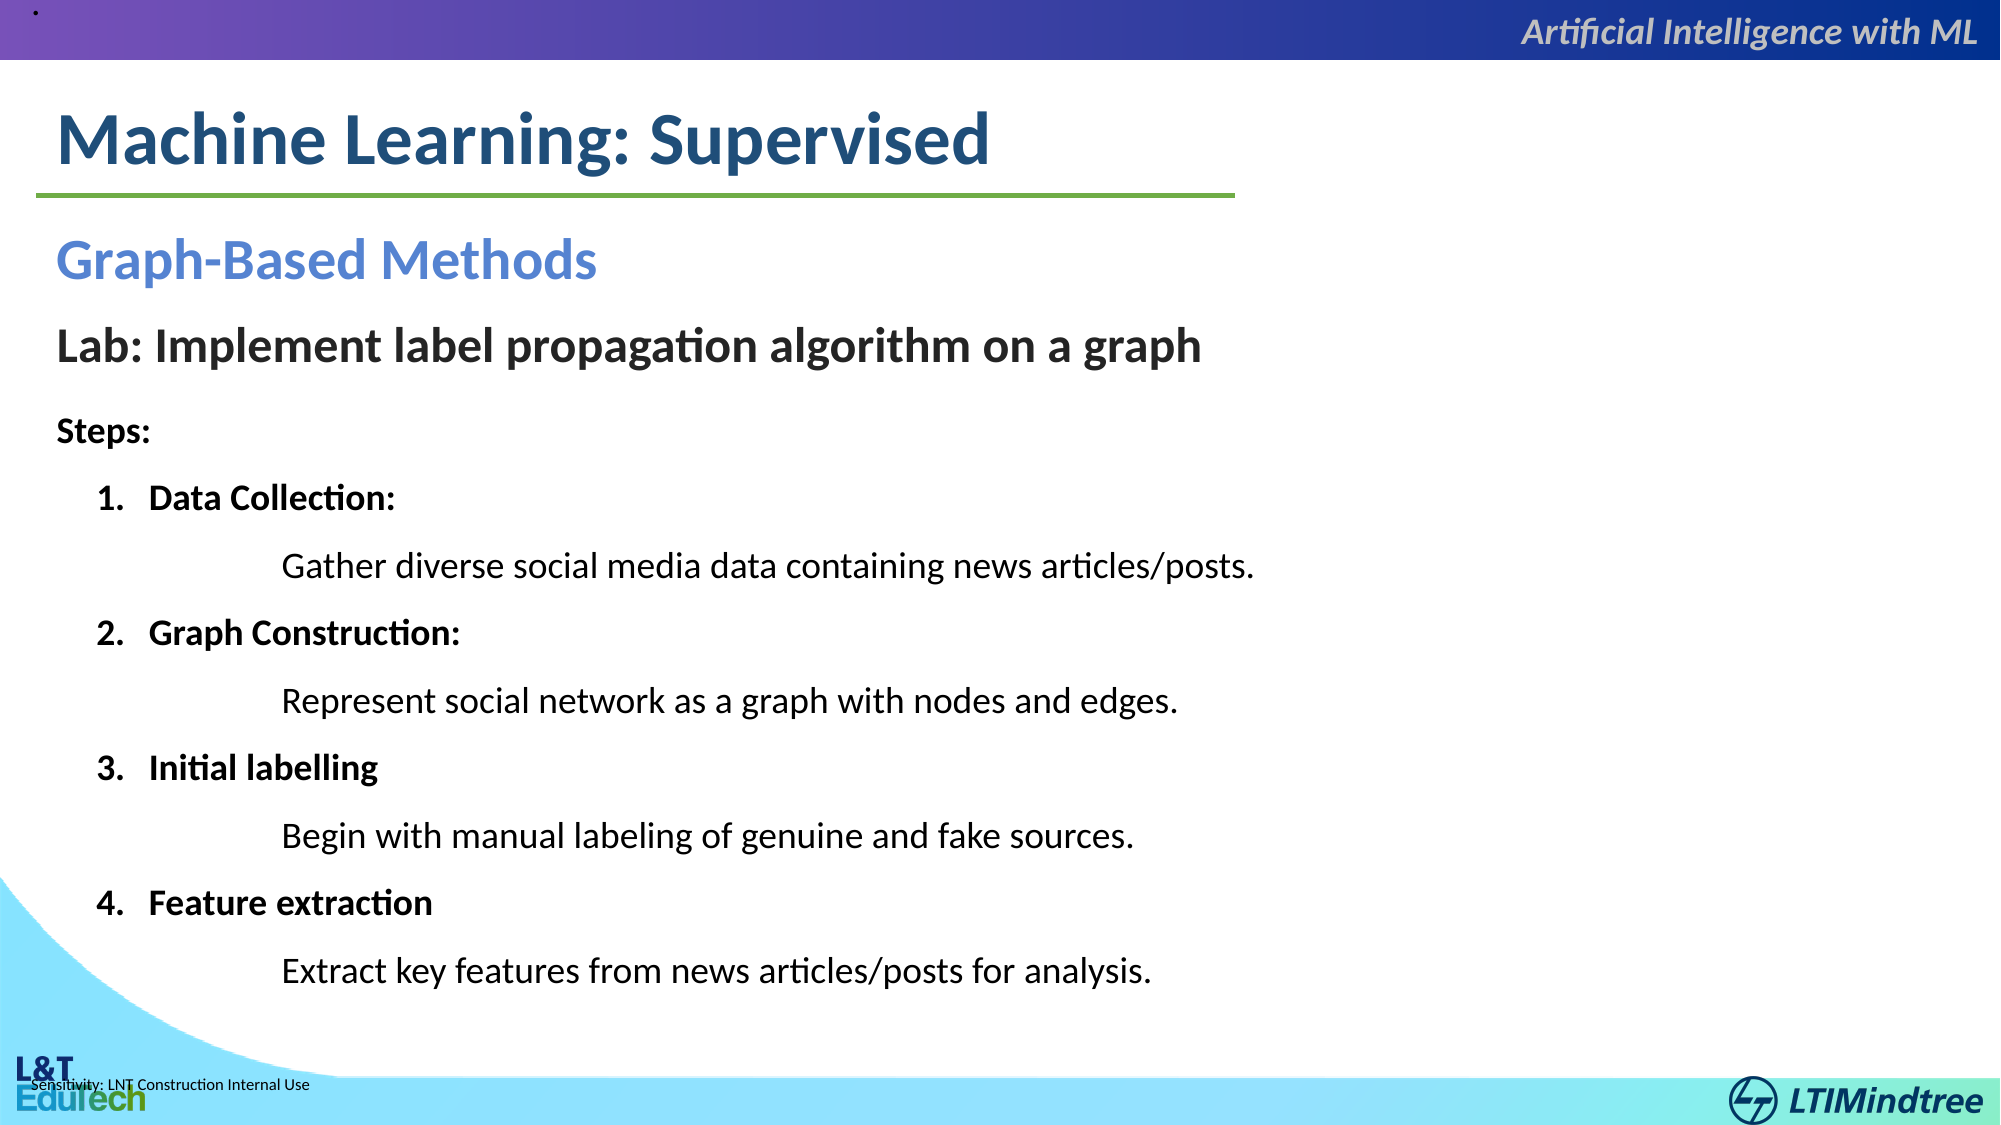

.
Artificial Intelligence with ML
Machine Learning: Supervised
Graph-Based Methods
Lab: Implement label propagation algorithm on a graph
Steps:
  Data Collection:
	Gather diverse social media data containing news articles/posts.
  Graph Construction:
	Represent social network as a graph with nodes and edges.
  Initial labelling
	Begin with manual labeling of genuine and fake sources.
  Feature extraction
	Extract key features from news articles/posts for analysis.